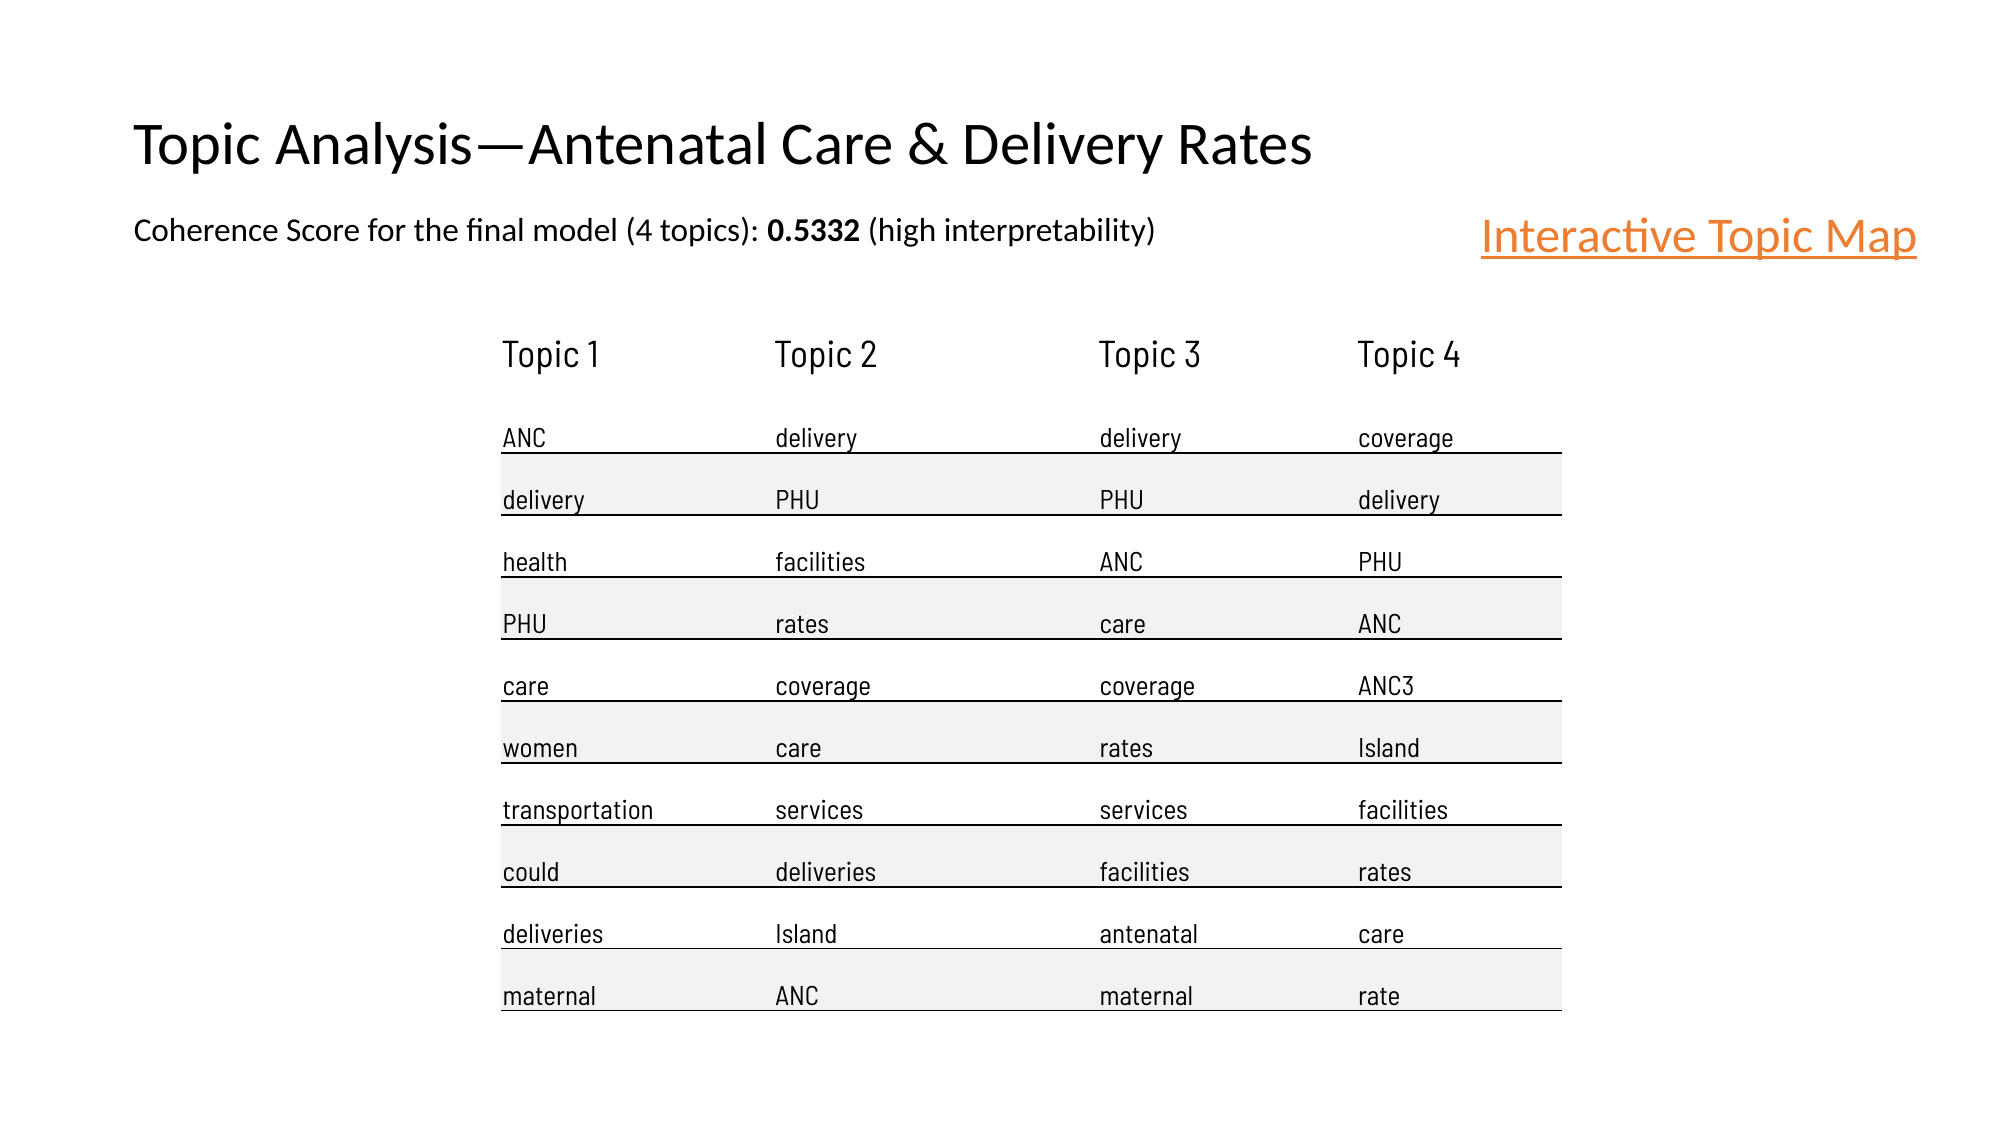

# Topic Analysis—Antenatal Care & Delivery Rates
Interactive Topic Map
Coherence Score for the final model (4 topics): 0.5332 (high interpretability)
| Topic 1 | Topic 2 | Topic 3 | Topic 4 |
| --- | --- | --- | --- |
| ANC | delivery | delivery | coverage |
| delivery | PHU | PHU | delivery |
| health | facilities | ANC | PHU |
| PHU | rates | care | ANC |
| care | coverage | coverage | ANC3 |
| women | care | rates | Island |
| transportation | services | services | facilities |
| could | deliveries | facilities | rates |
| deliveries | Island | antenatal | care |
| maternal | ANC | maternal | rate |